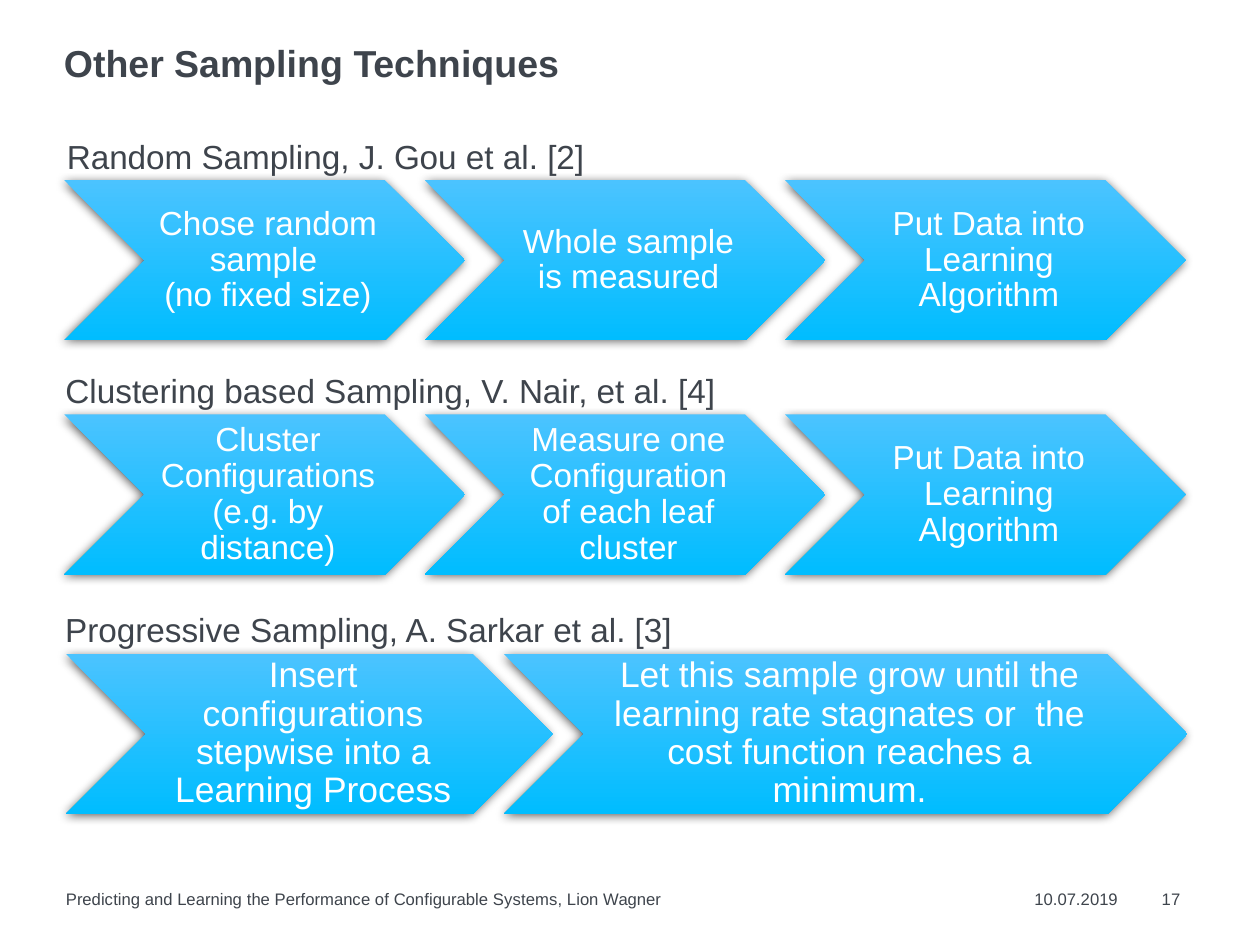

# Other Sampling Techniques
Random Sampling, J. Gou et al. [2]
Chose random sample
(no fixed size)
Whole sample is measured
Put Data into Learning Algorithm
Clustering based Sampling, V. Nair, et al. [4]
Cluster Configurations (e.g. by distance)
Measure one Configuration of each leaf cluster
Put Data into Learning Algorithm
Progressive Sampling, A. Sarkar et al. [3]
Insert configurations stepwise into a Learning Process
Let this sample grow until the learning rate stagnates or  the cost function reaches a minimum.
Predicting and Learning the Performance of Configurable Systems, Lion Wagner
10.07.2019
17